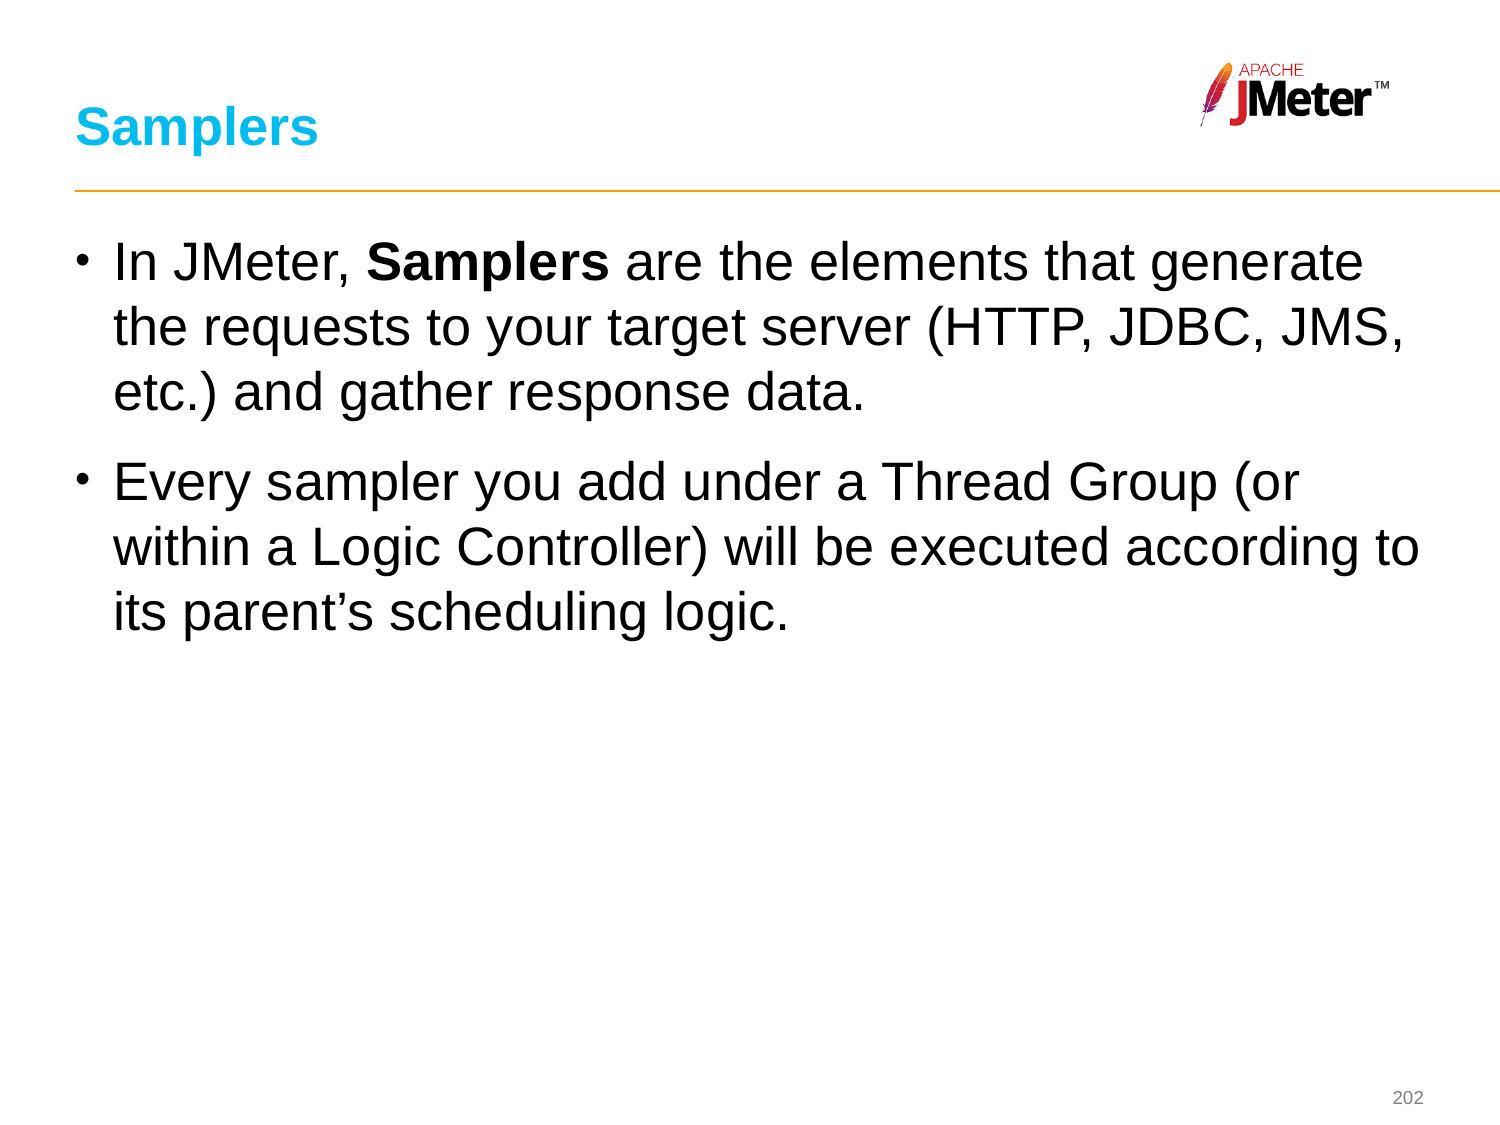

# Samplers
In JMeter, Samplers are the elements that generate the requests to your target server (HTTP, JDBC, JMS, etc.) and gather response data.
Every sampler you add under a Thread Group (or within a Logic Controller) will be executed according to its parent’s scheduling logic.